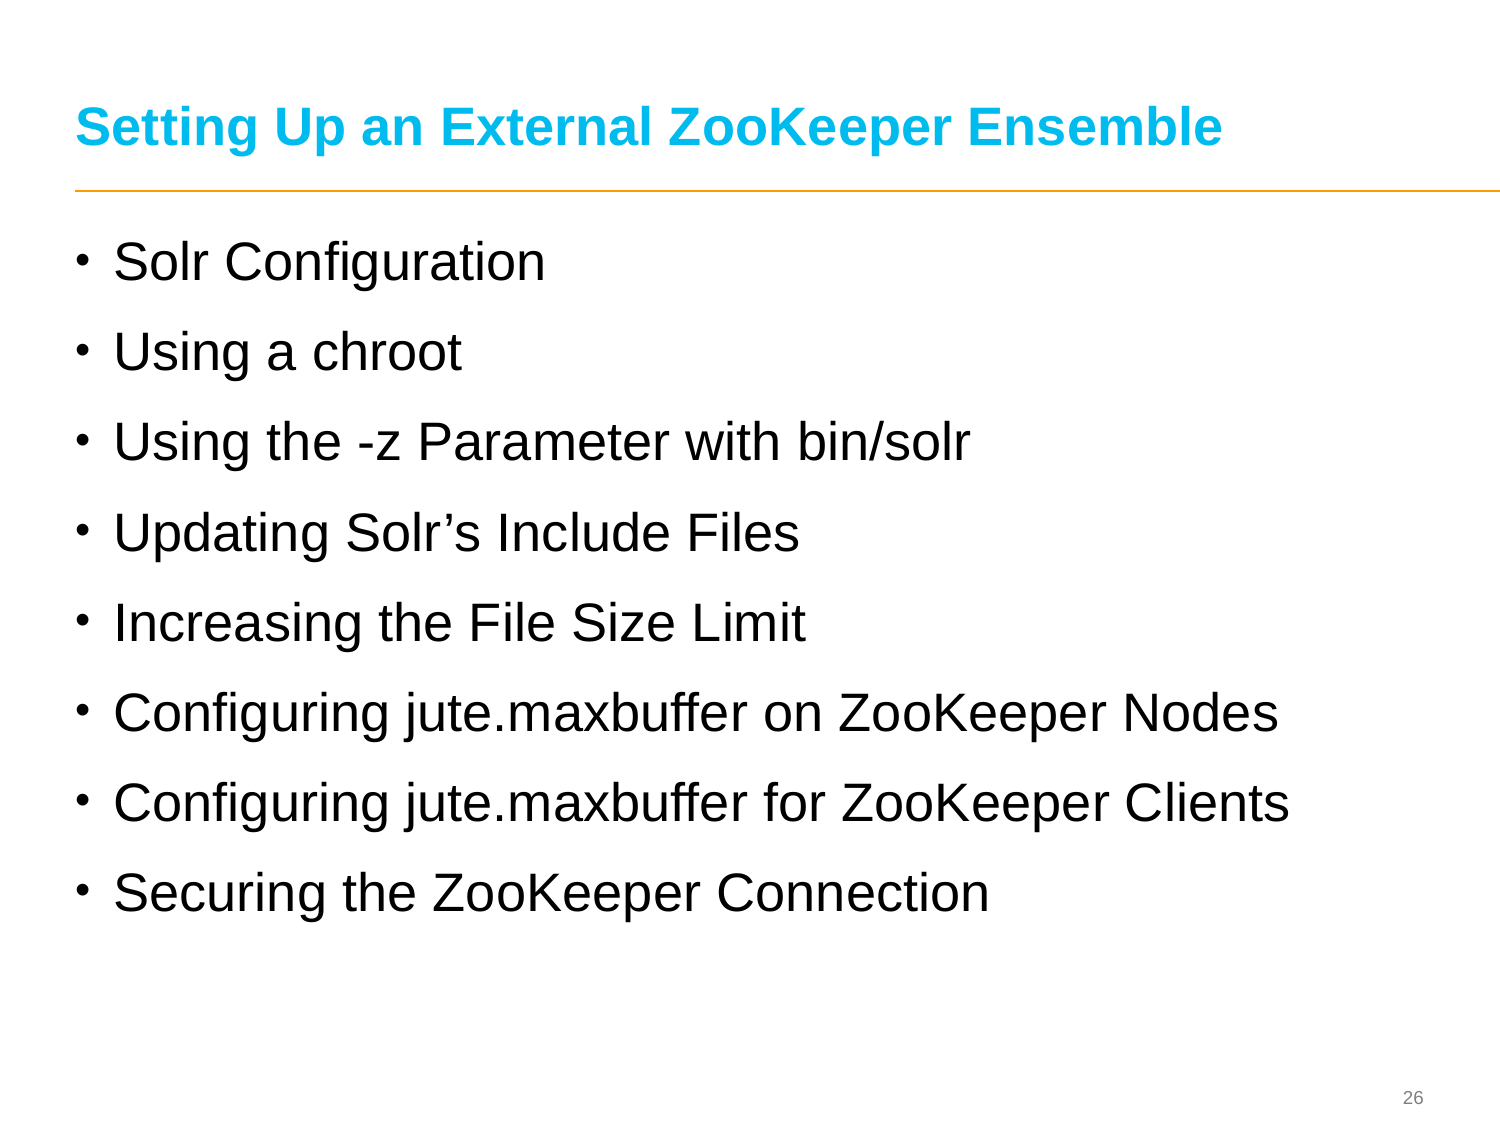

# Setting Up an External ZooKeeper Ensemble
Solr Configuration
Using a chroot
Using the -z Parameter with bin/solr
Updating Solr’s Include Files
Increasing the File Size Limit
Configuring jute.maxbuffer on ZooKeeper Nodes
Configuring jute.maxbuffer for ZooKeeper Clients
Securing the ZooKeeper Connection